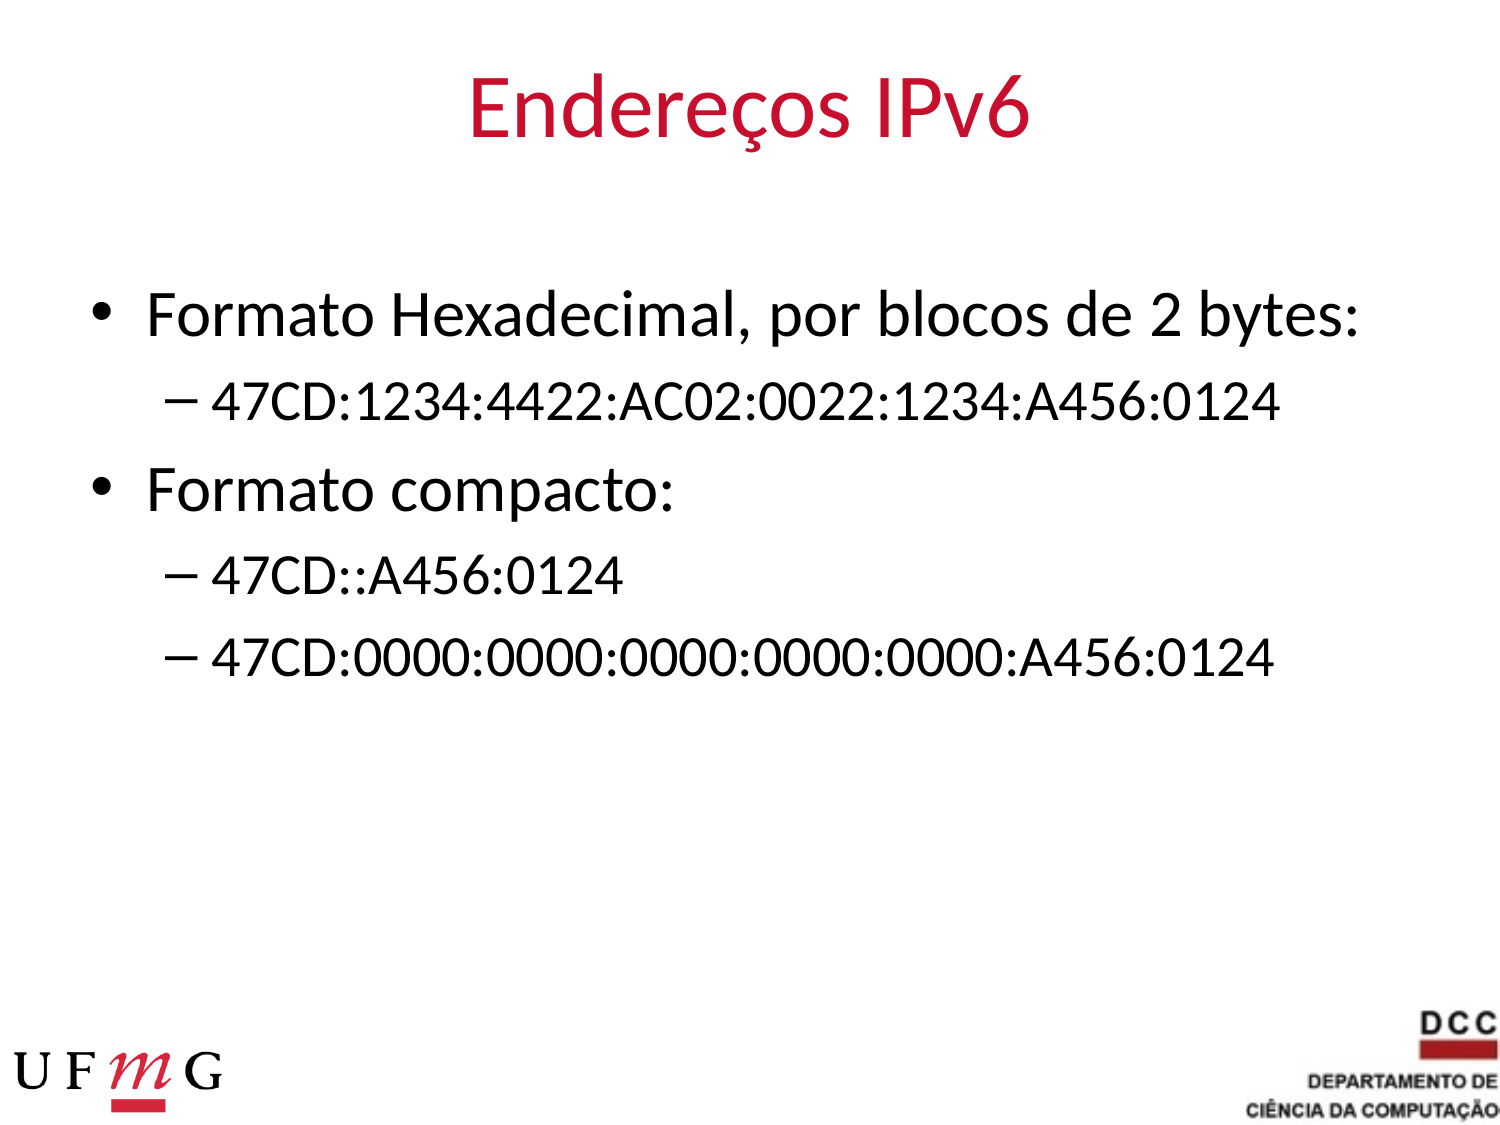

# Endereços IPv6
Formato Hexadecimal, por blocos de 2 bytes:
47CD:1234:4422:AC02:0022:1234:A456:0124
Formato compacto:
47CD::A456:0124
47CD:0000:0000:0000:0000:0000:A456:0124